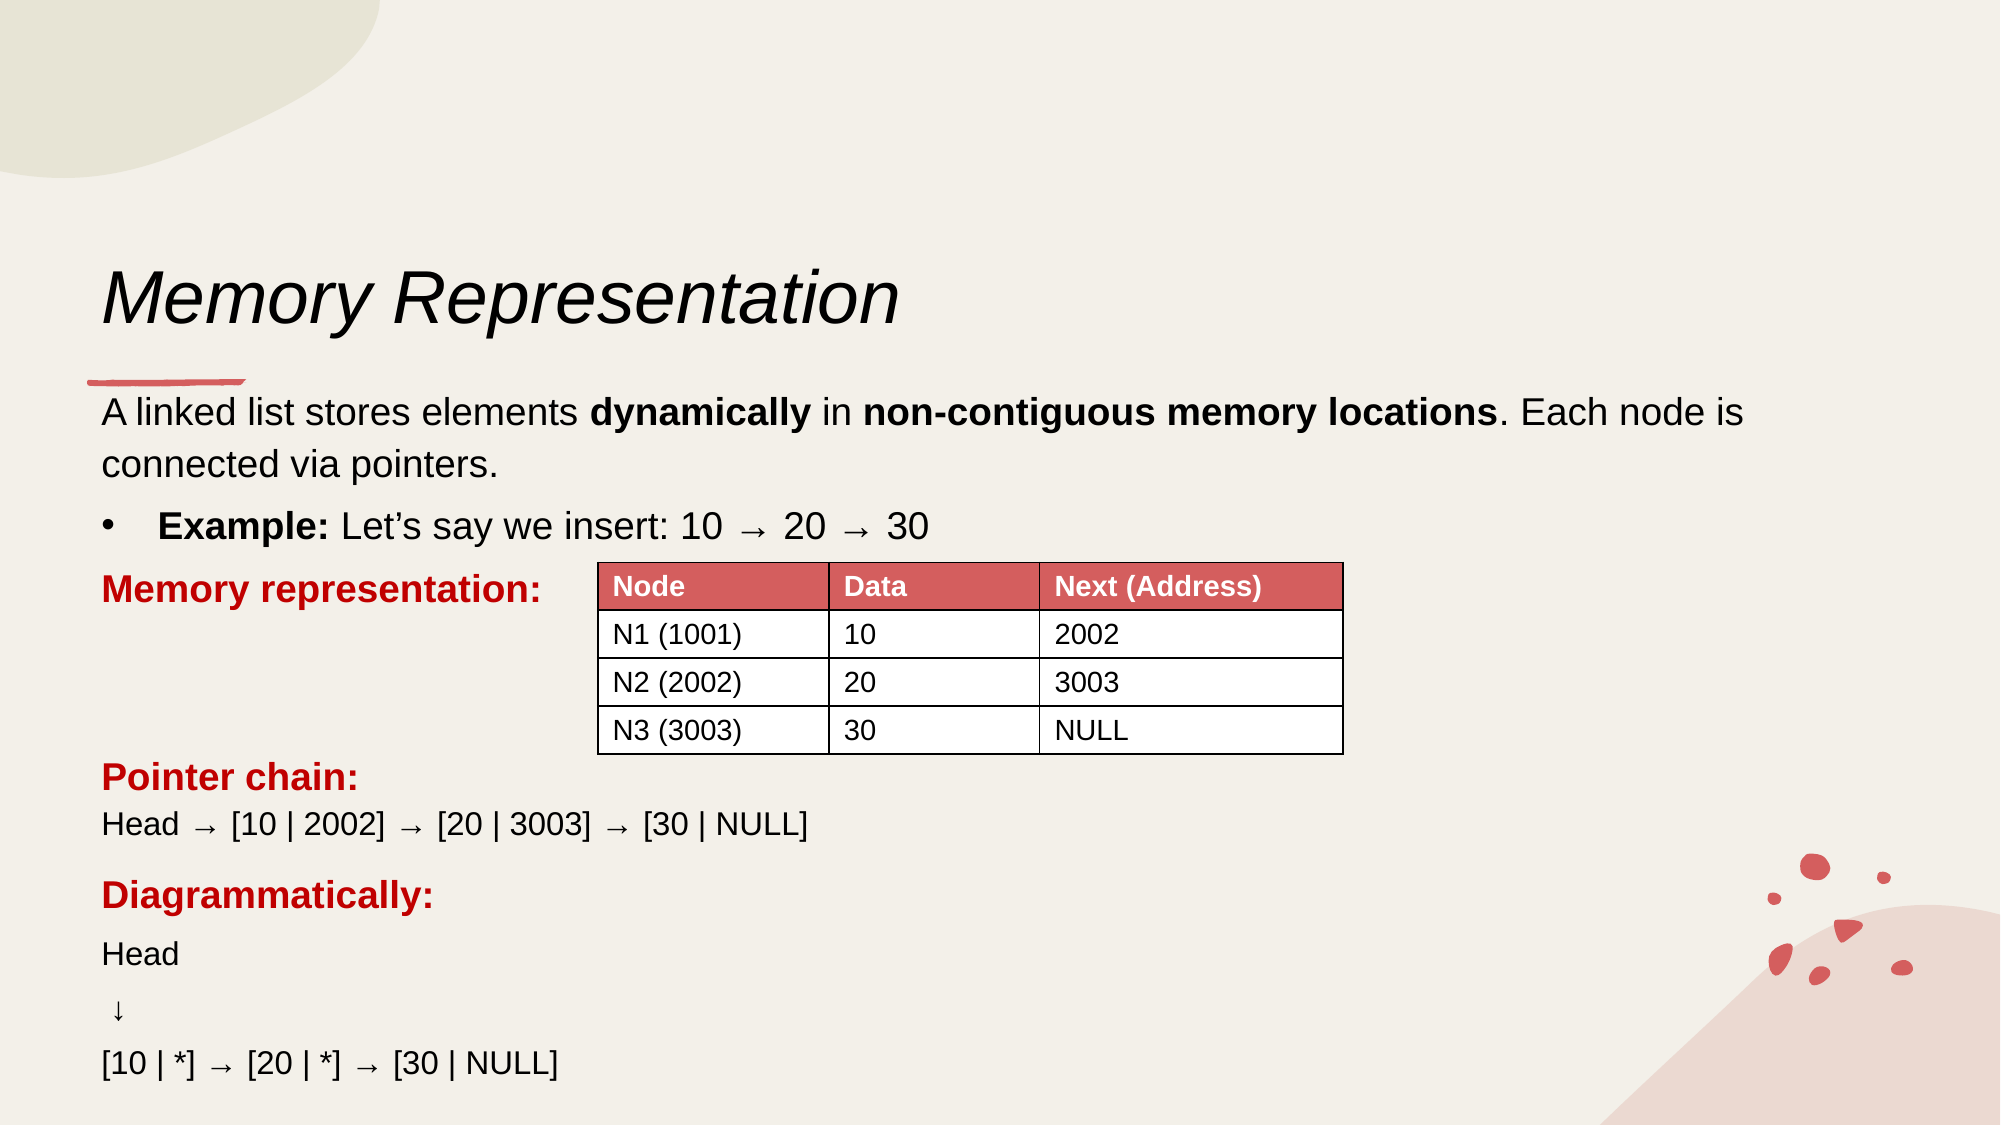

# Memory Representation
A linked list stores elements dynamically in non-contiguous memory locations. Each node is connected via pointers.
Example: Let’s say we insert: 10 → 20 → 30
Memory representation:

Pointer chain:
Head → [10 | 2002] → [20 | 3003] → [30 | NULL]
Diagrammatically:
Head
 ↓
[10 | *] → [20 | *] → [30 | NULL]
| Node | Data | Next (Address) |
| --- | --- | --- |
| N1 (1001) | 10 | 2002 |
| N2 (2002) | 20 | 3003 |
| N3 (3003) | 30 | NULL |